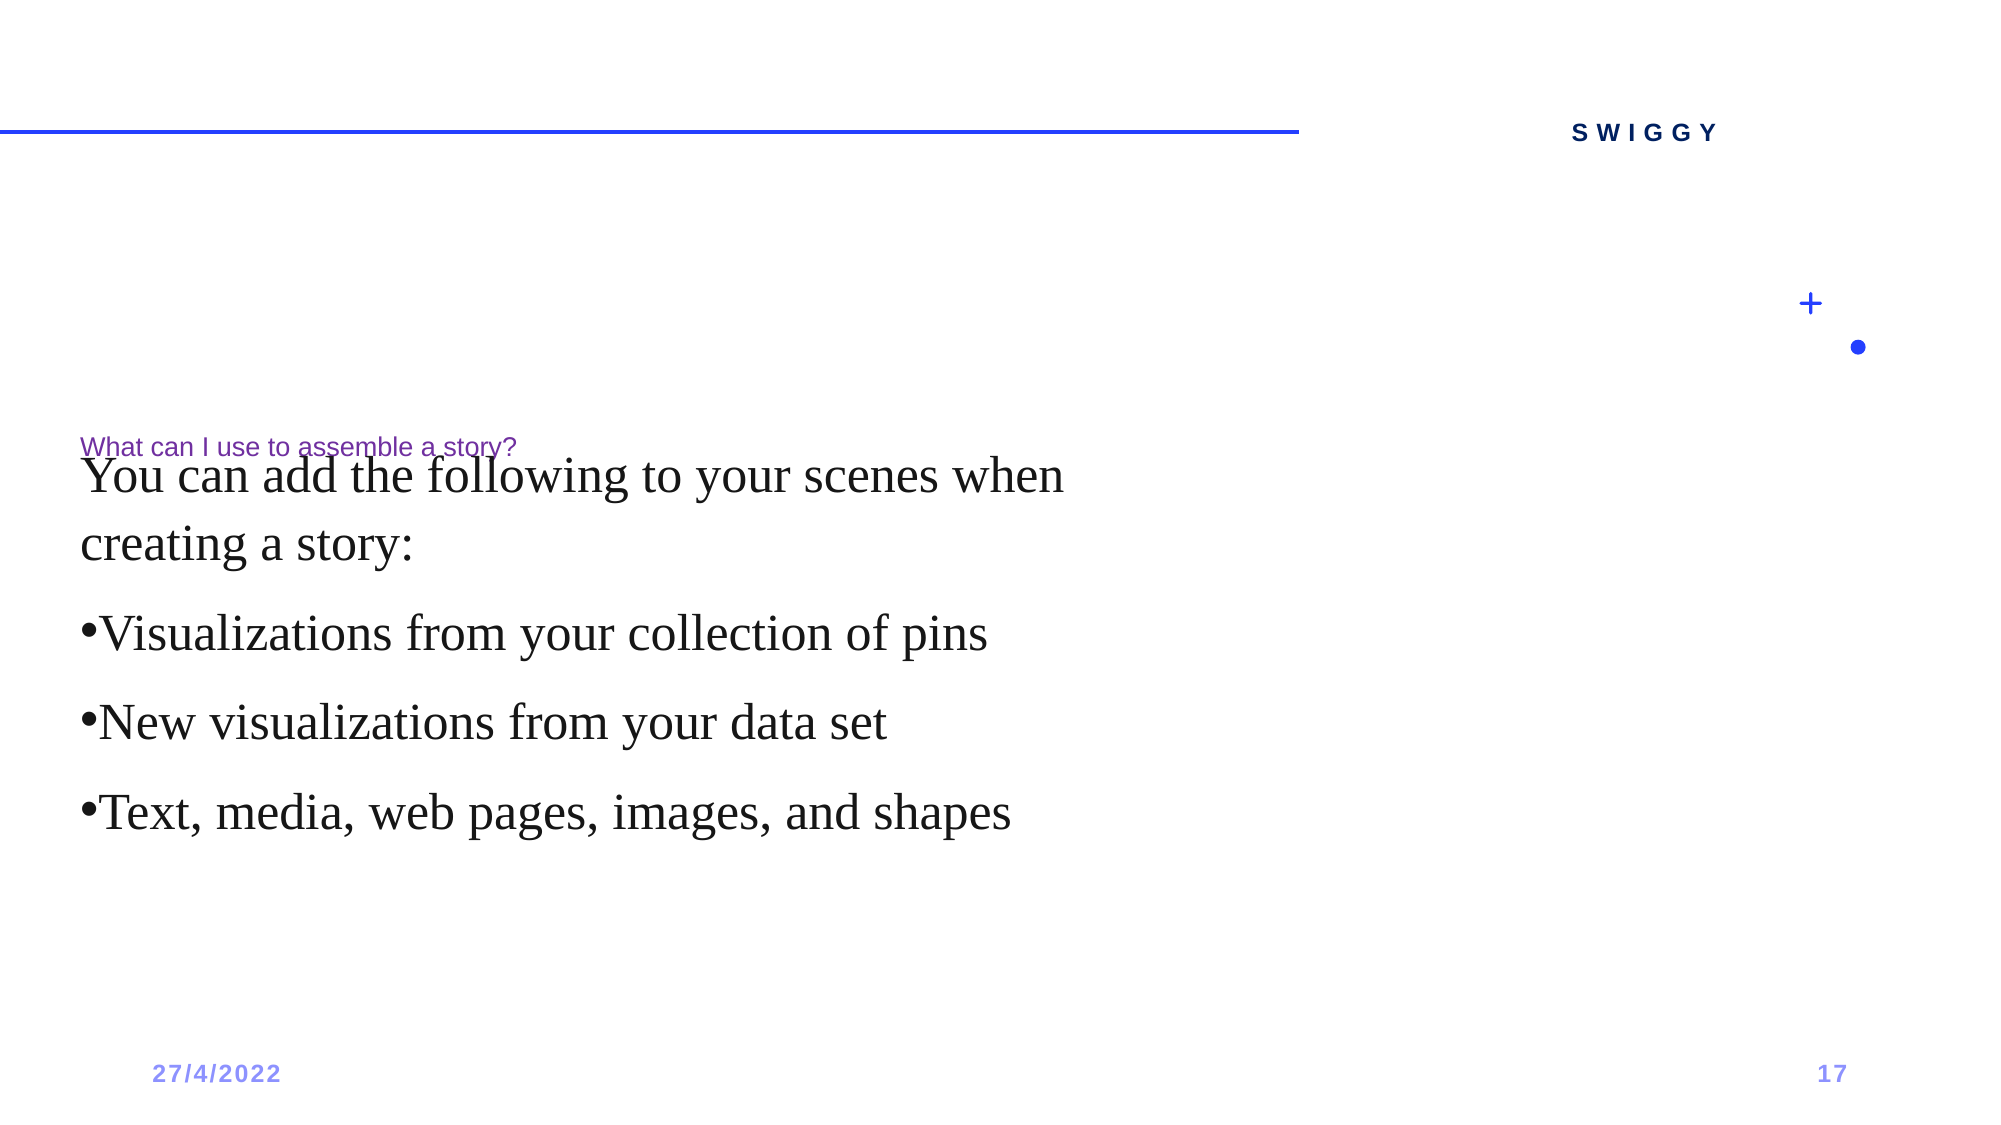

swiggy
# What can I use to assemble a story?
You can add the following to your scenes when creating a story:
Visualizations from your collection of pins
New visualizations from your data set
Text, media, web pages, images, and shapes

27/4/2022
17